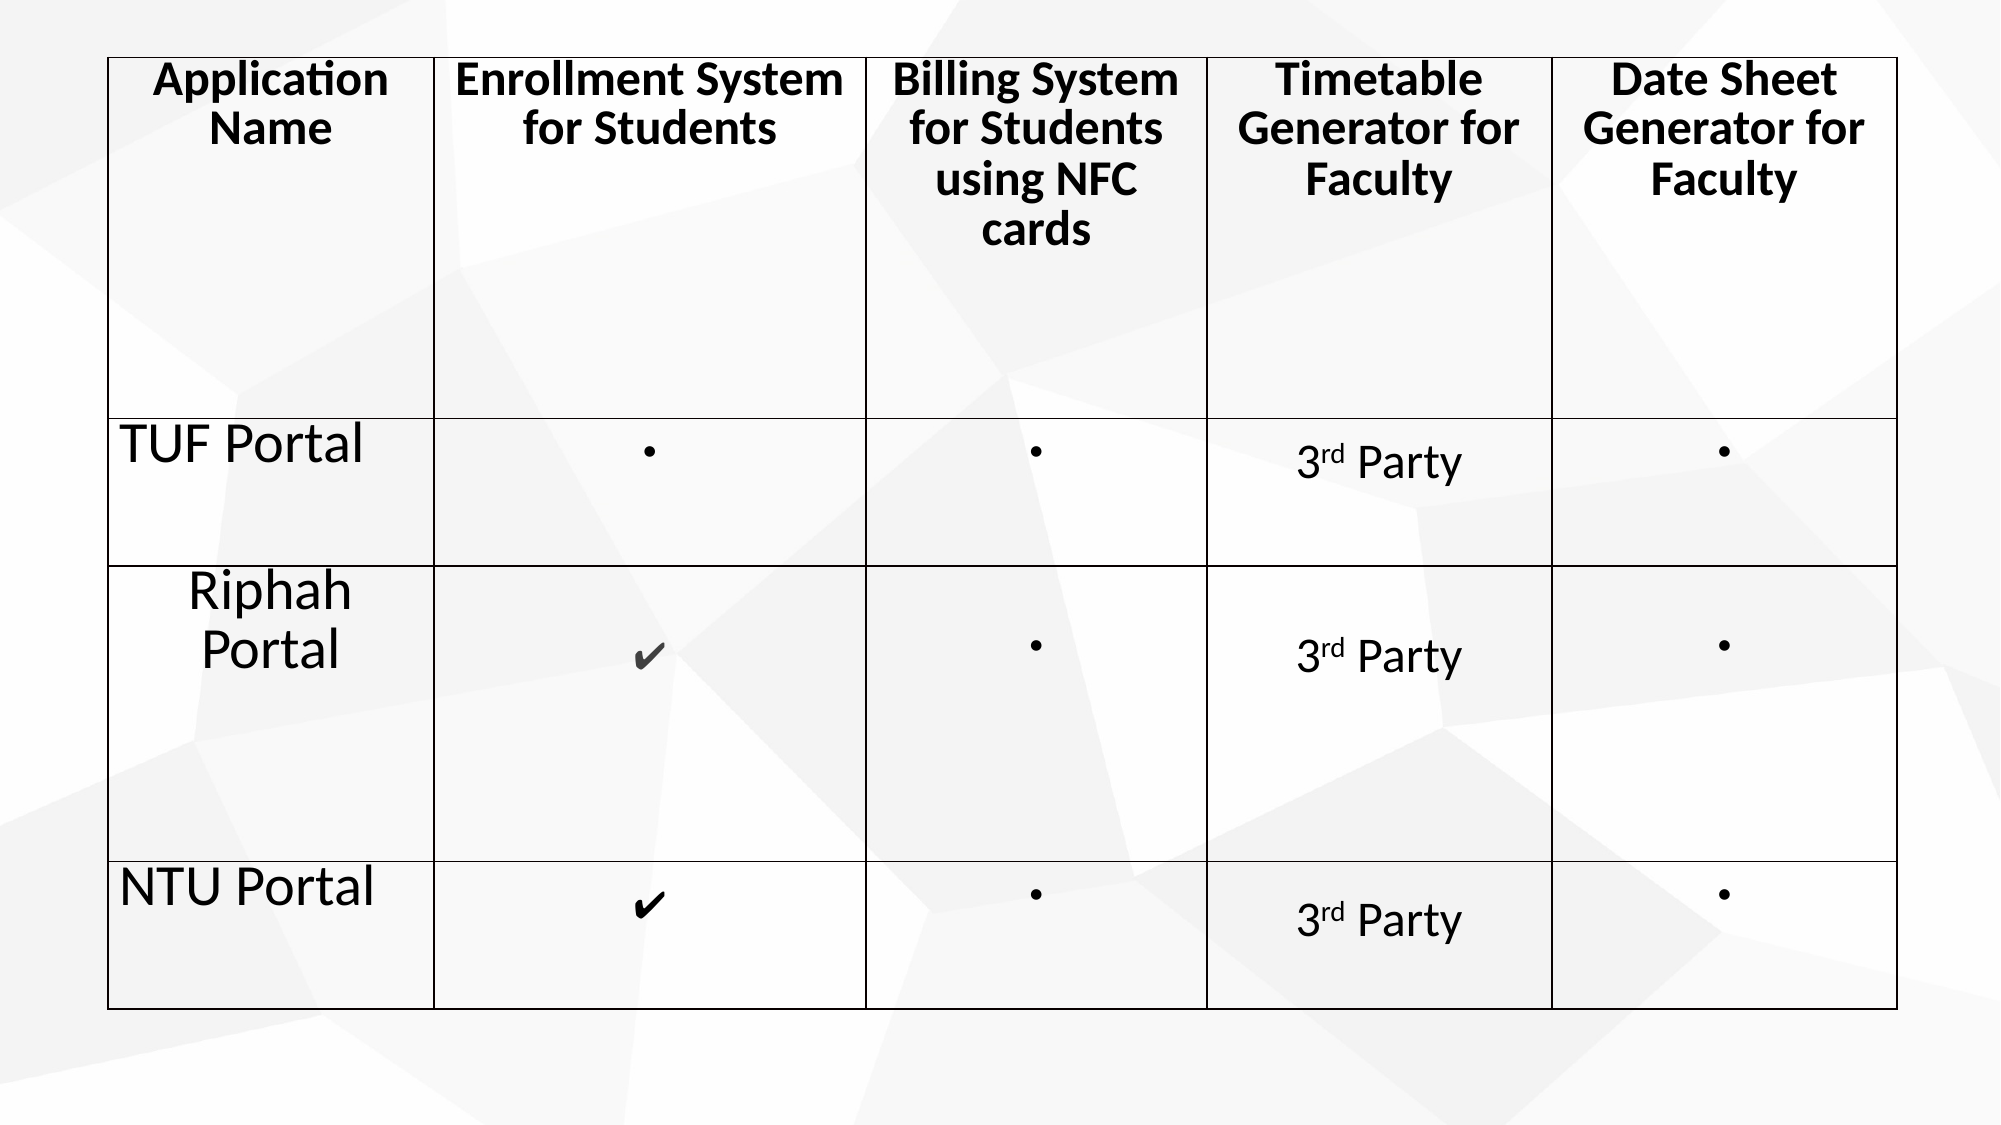

| Application Name | Enrollment System for Students | Billing System for Students using NFC cards | Timetable Generator for Faculty | Date Sheet Generator for Faculty |
| --- | --- | --- | --- | --- |
| TUF Portal | ● | ● | 3rd Party | ● |
| Riphah Portal | ✔ | ● | 3rd Party | ● |
| NTU Portal | ✔ | ● | 3rd Party | ● |